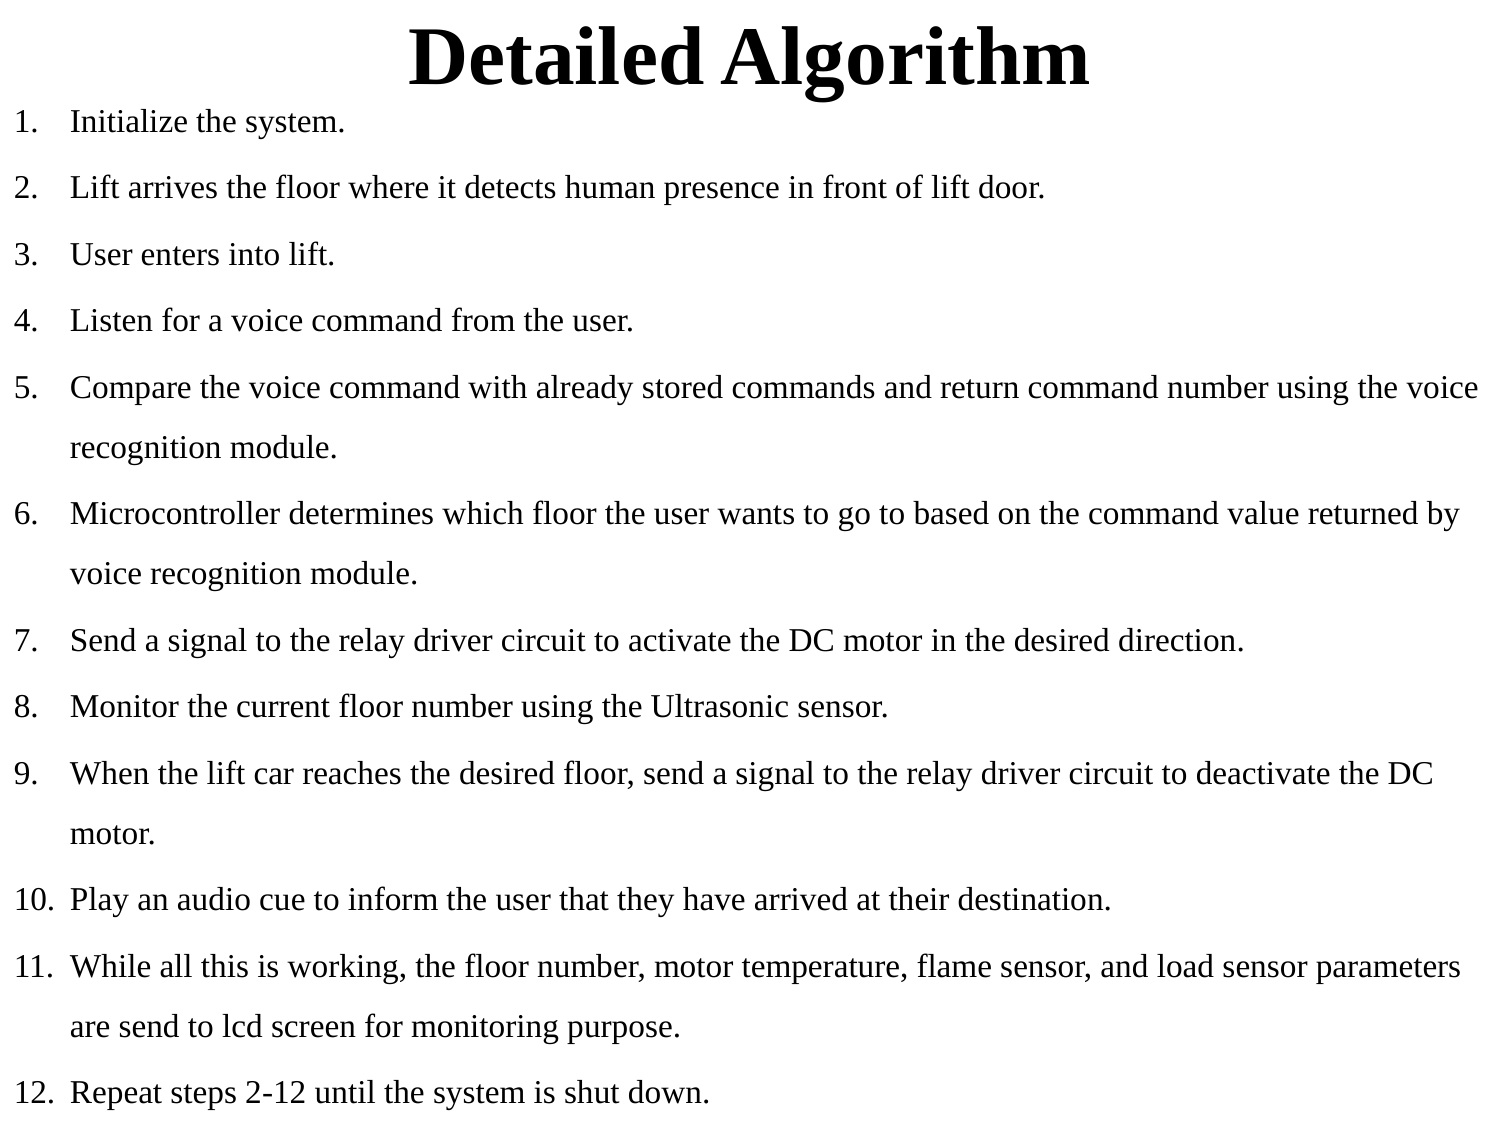

# Detailed Algorithm

Initialize the system.
Lift arrives the floor where it detects human presence in front of lift door.
User enters into lift.
Listen for a voice command from the user.
Compare the voice command with already stored commands and return command number using the voice recognition module.
Microcontroller determines which floor the user wants to go to based on the command value returned by voice recognition module.
Send a signal to the relay driver circuit to activate the DC motor in the desired direction.
Monitor the current floor number using the Ultrasonic sensor.
When the lift car reaches the desired floor, send a signal to the relay driver circuit to deactivate the DC motor.
Play an audio cue to inform the user that they have arrived at their destination.
While all this is working, the floor number, motor temperature, flame sensor, and load sensor parameters are send to lcd screen for monitoring purpose.
Repeat steps 2-12 until the system is shut down.